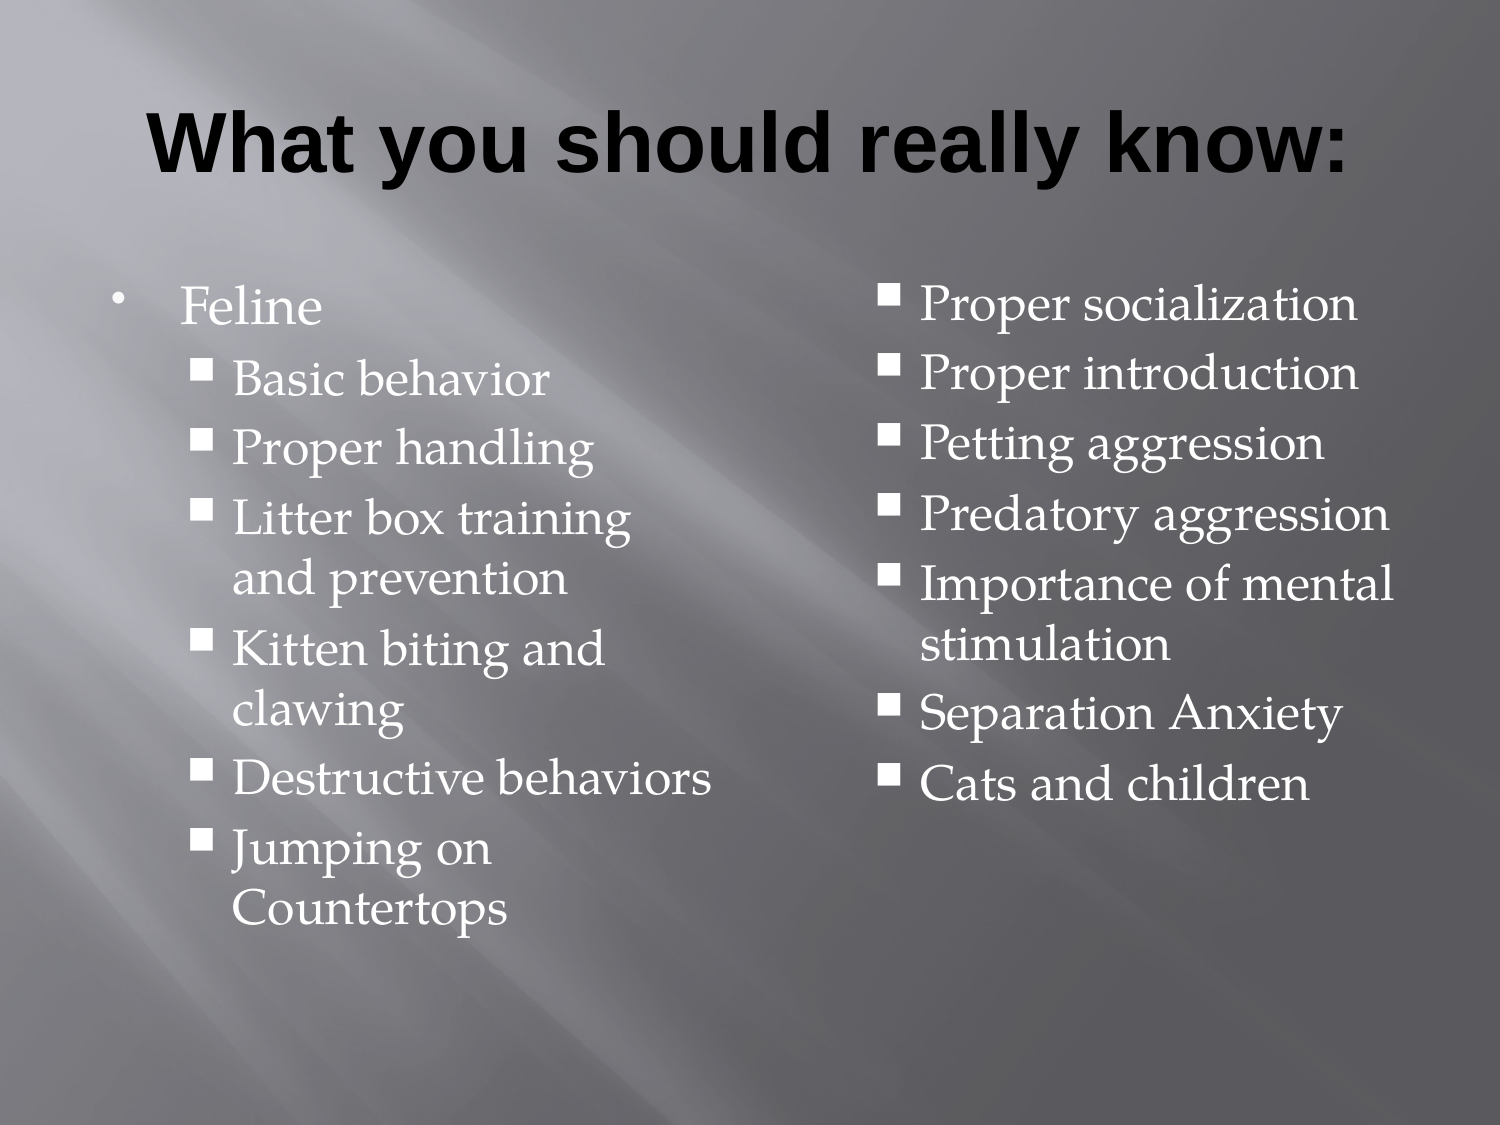

# What you should really know:
Feline
Basic behavior
Proper handling
Litter box training and prevention
Kitten biting and clawing
Destructive behaviors
Jumping on Countertops

Proper socialization
Proper introduction
Petting aggression
Predatory aggression
Importance of mental stimulation
Separation Anxiety
Cats and children